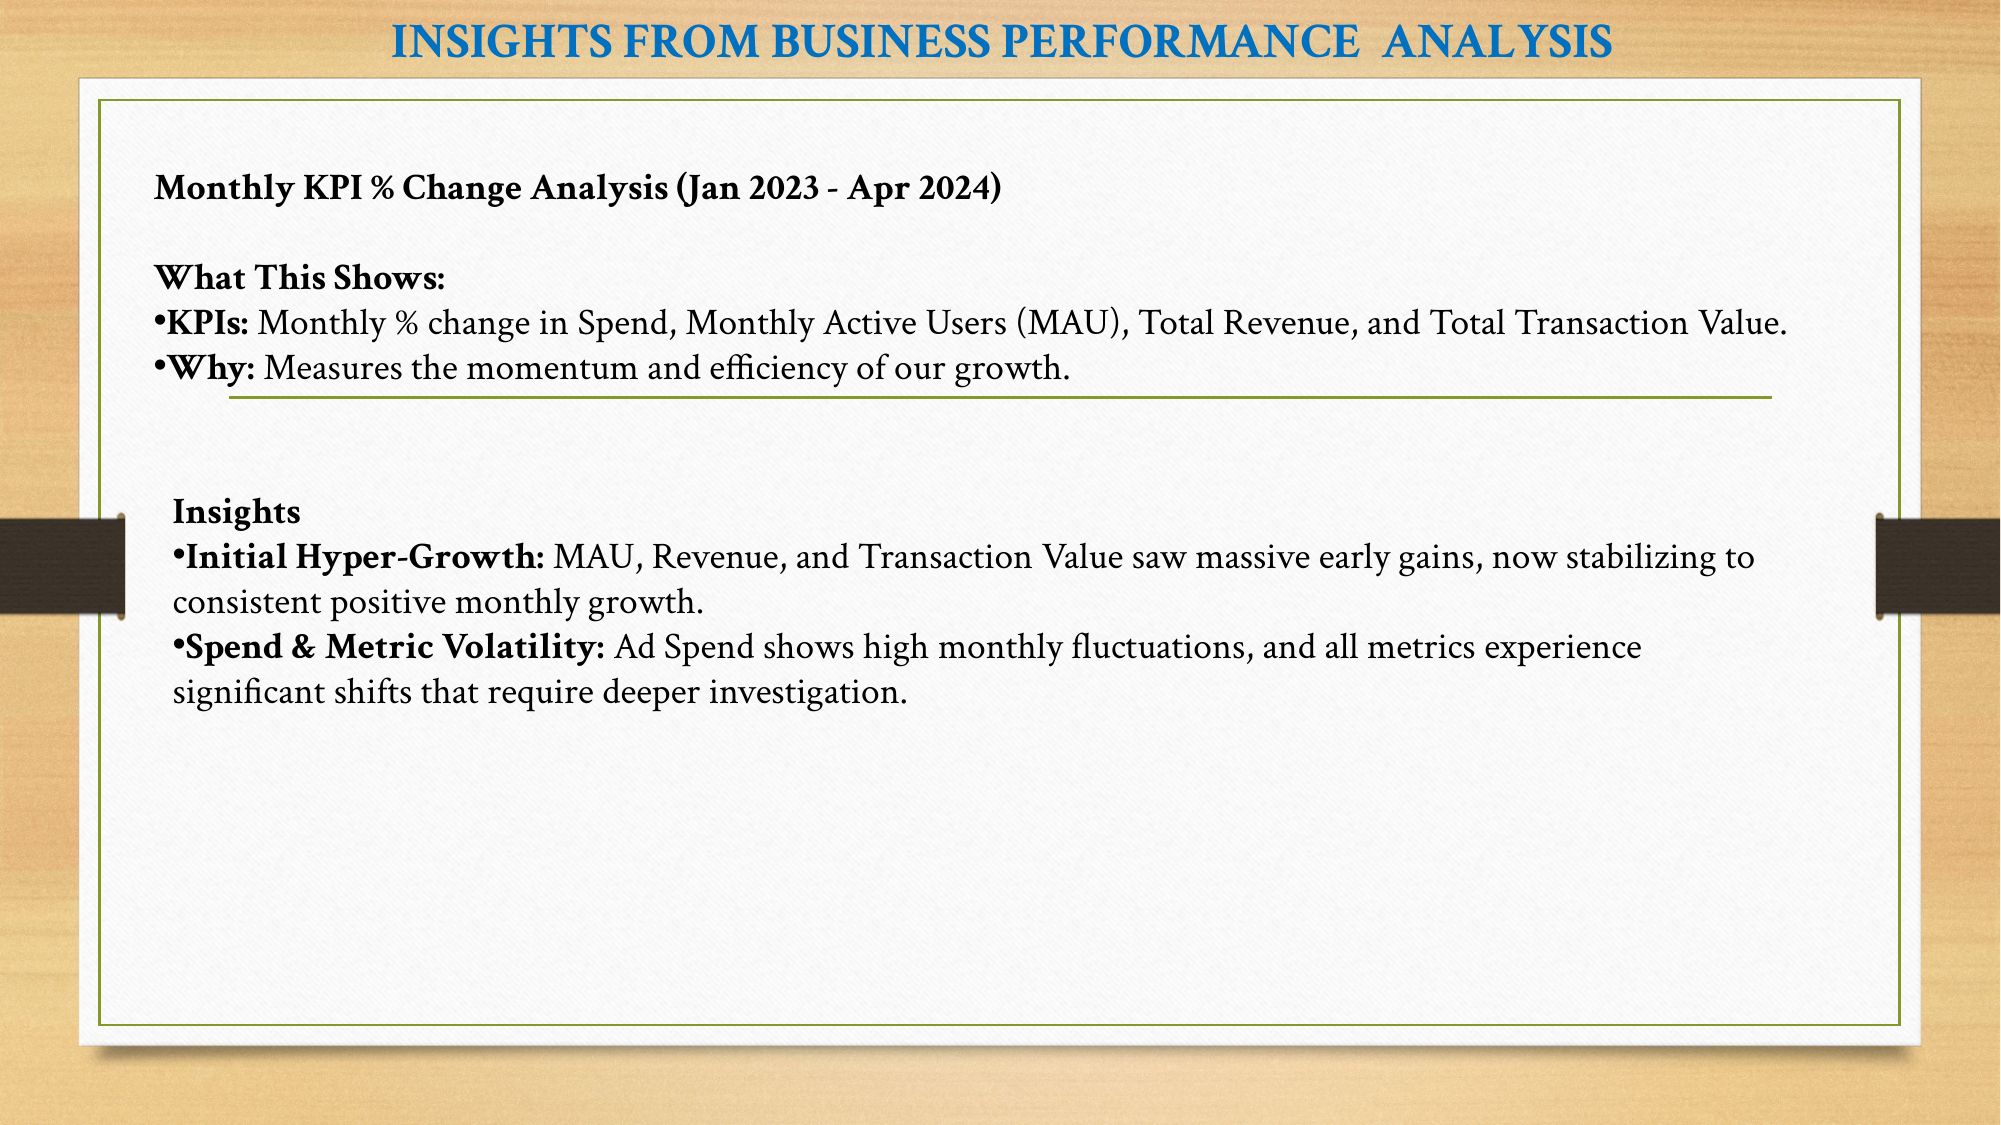

INSIGHTS FROM BUSINESS PERFORMANCE  ANALYSIS
Monthly KPI % Change Analysis (Jan 2023 - Apr 2024)

What This Shows:
KPIs: Monthly % change in Spend, Monthly Active Users (MAU), Total Revenue, and Total Transaction Value.
Why: Measures the momentum and efficiency of our growth.
Insights
Initial Hyper-Growth: MAU, Revenue, and Transaction Value saw massive early gains, now stabilizing to consistent positive monthly growth.
Spend & Metric Volatility: Ad Spend shows high monthly fluctuations, and all metrics experience significant shifts that require deeper investigation.